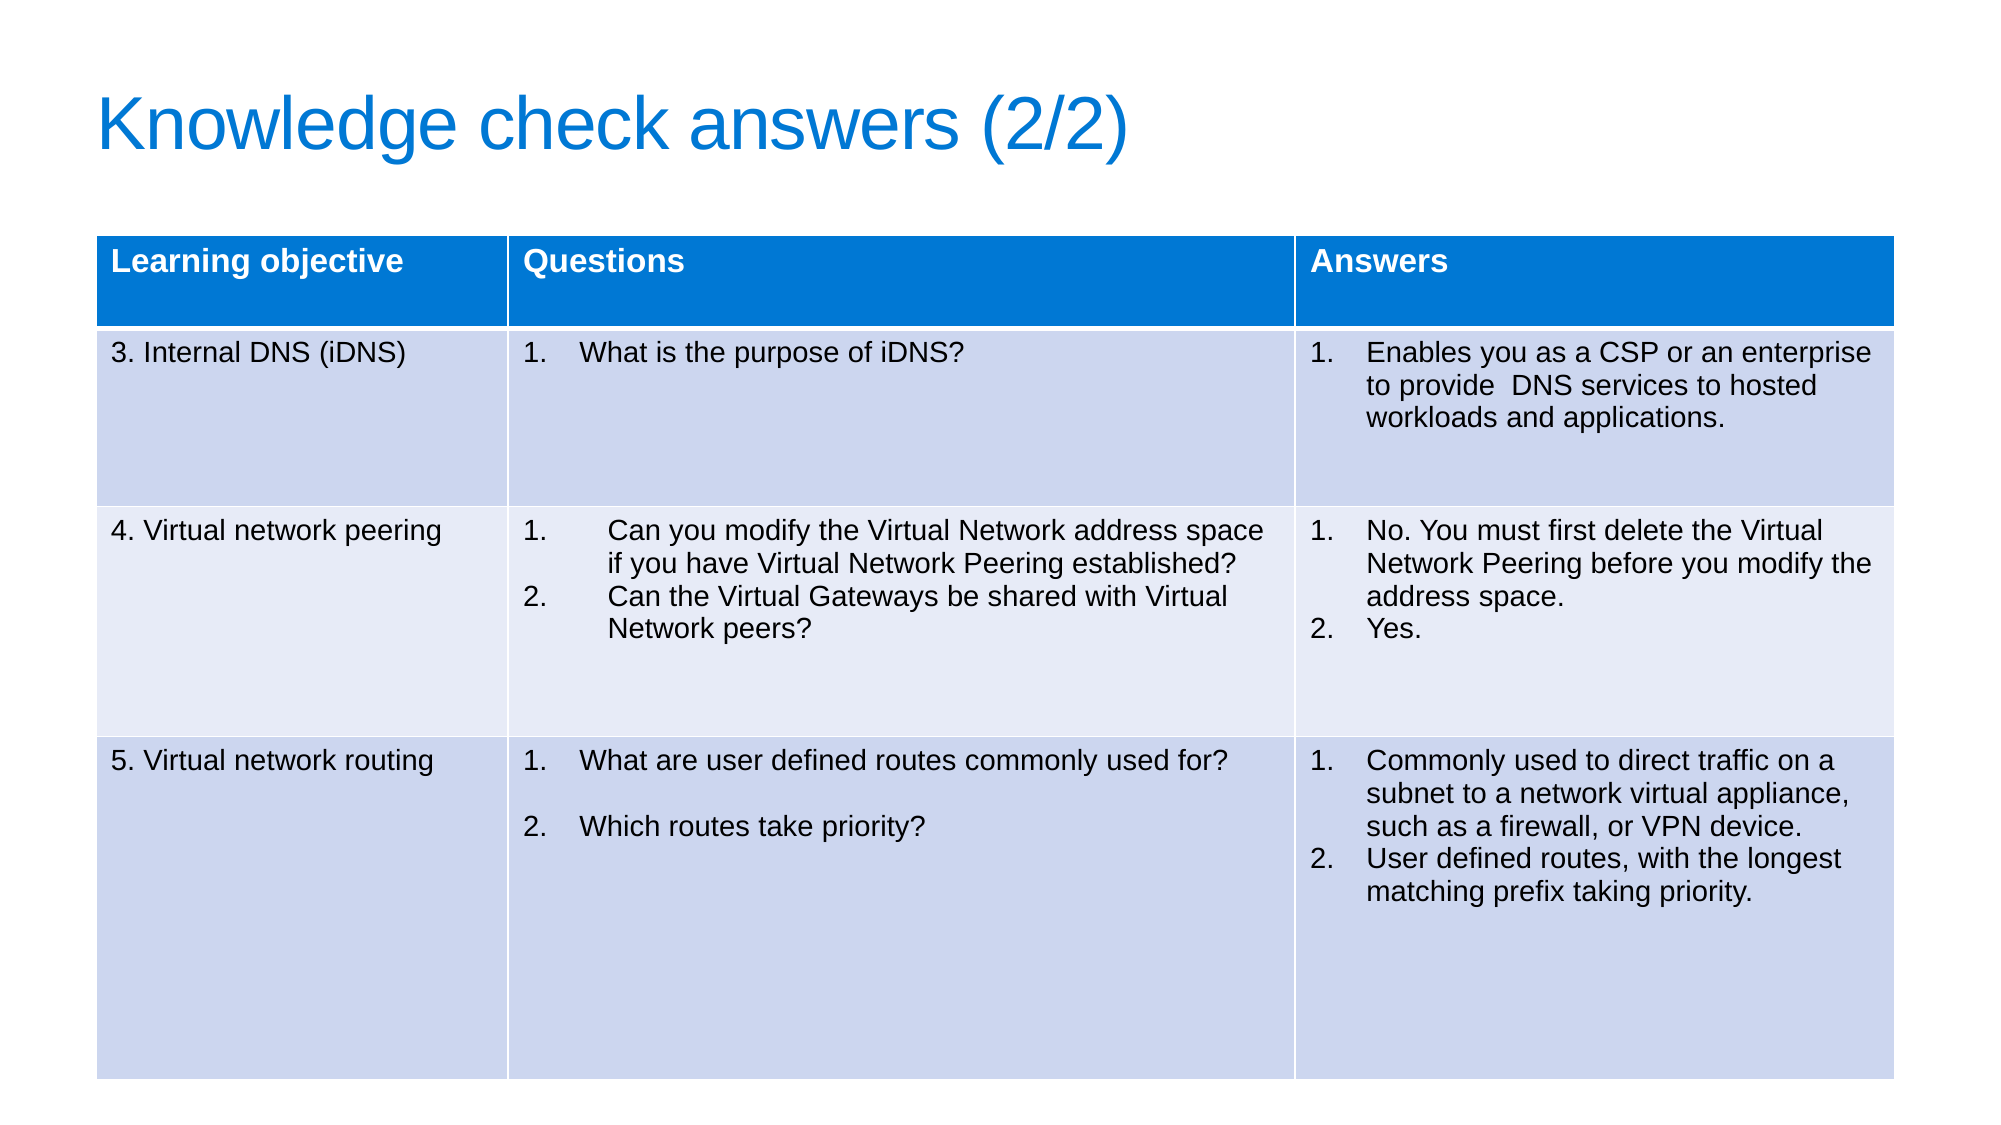

# Knowledge check answers (2/2)
| Learning objective | Questions | Answers |
| --- | --- | --- |
| 3. Internal DNS (iDNS) | What is the purpose of iDNS? | Enables you as a CSP or an enterprise to provide  DNS services to hosted workloads and applications. |
| 4. Virtual network peering | Can you modify the Virtual Network address space if you have Virtual Network Peering established?​ Can the Virtual Gateways be shared with Virtual Network peers? | No. You must first delete the Virtual Network Peering before you modify the address space.​ Yes. |
| 5. Virtual network routing | What are user defined routes commonly used for?​ Which routes take priority? | Commonly used to direct traffic on a subnet to a network virtual appliance, such as a firewall, or VPN device.​ User defined routes, with the longest matching prefix taking priority. |